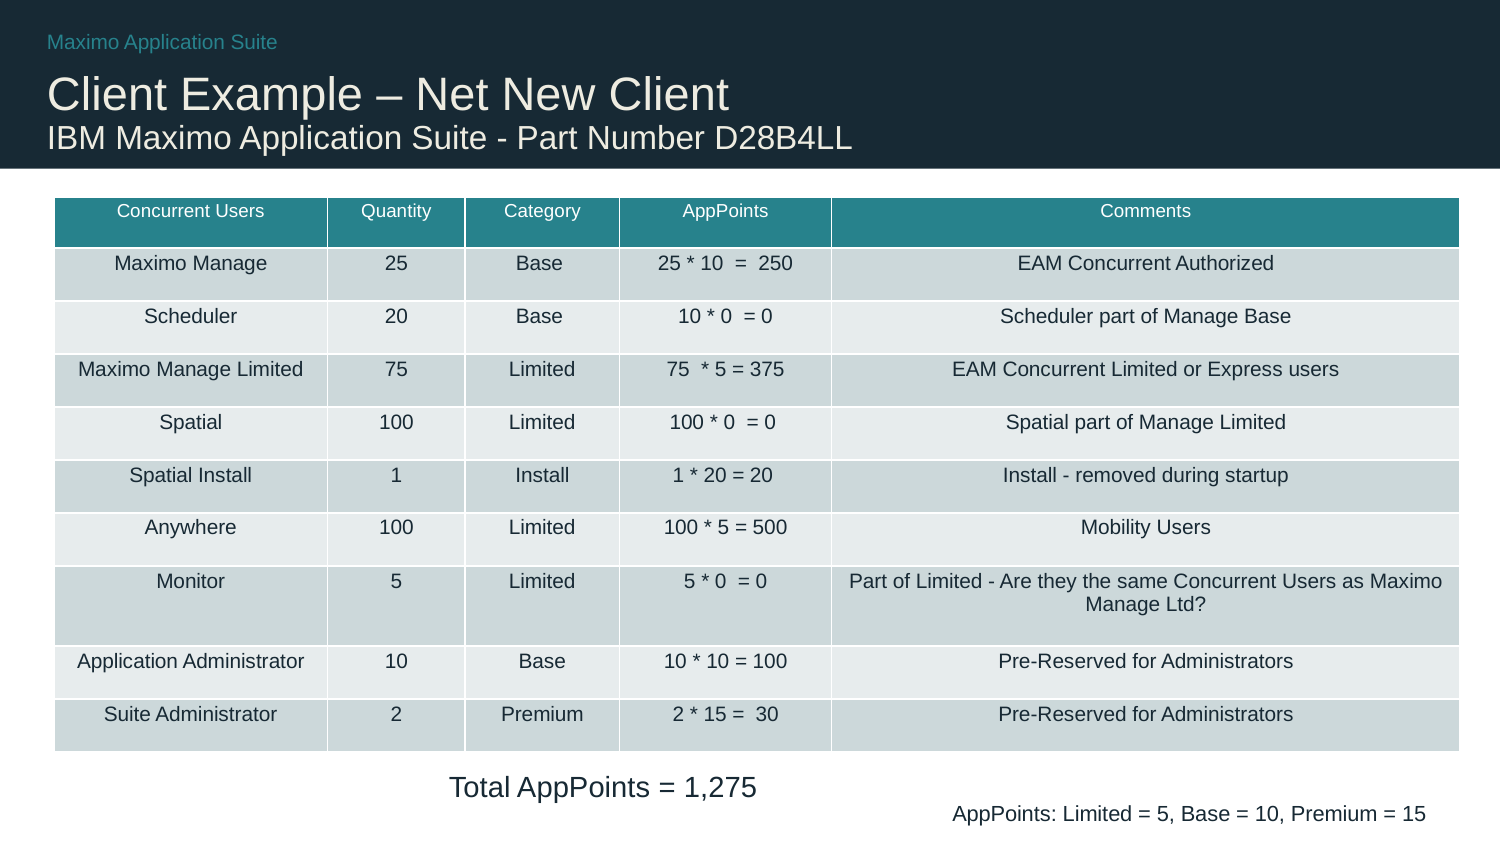

Maximo Application Suite
# Client Example – Net New Client IBM Maximo Application Suite - Part Number D28B4LL
| Concurrent Users | Quantity | Category | AppPoints | Comments |
| --- | --- | --- | --- | --- |
| Maximo Manage | 25 | Base | 25 \* 10 = 250 | EAM Concurrent Authorized |
| Scheduler | 20 | Base | 10 \* 0 = 0 | Scheduler part of Manage Base |
| Maximo Manage Limited | 75 | Limited | 75 \* 5 = 375 | EAM Concurrent Limited or Express users |
| Spatial | 100 | Limited | 100 \* 0 = 0 | Spatial part of Manage Limited |
| Spatial Install | 1 | Install | 1 \* 20 = 20 | Install - removed during startup |
| Anywhere | 100 | Limited | 100 \* 5 = 500 | Mobility Users |
| Monitor | 5 | Limited | 5 \* 0 = 0 | Part of Limited - Are they the same Concurrent Users as Maximo Manage Ltd? |
| Application Administrator | 10 | Base | 10 \* 10 = 100 | Pre-Reserved for Administrators |
| Suite Administrator | 2 | Premium | 2 \* 15 = 30 | Pre-Reserved for Administrators |
Total AppPoints = 1,275
AppPoints: Limited = 5, Base = 10, Premium = 15